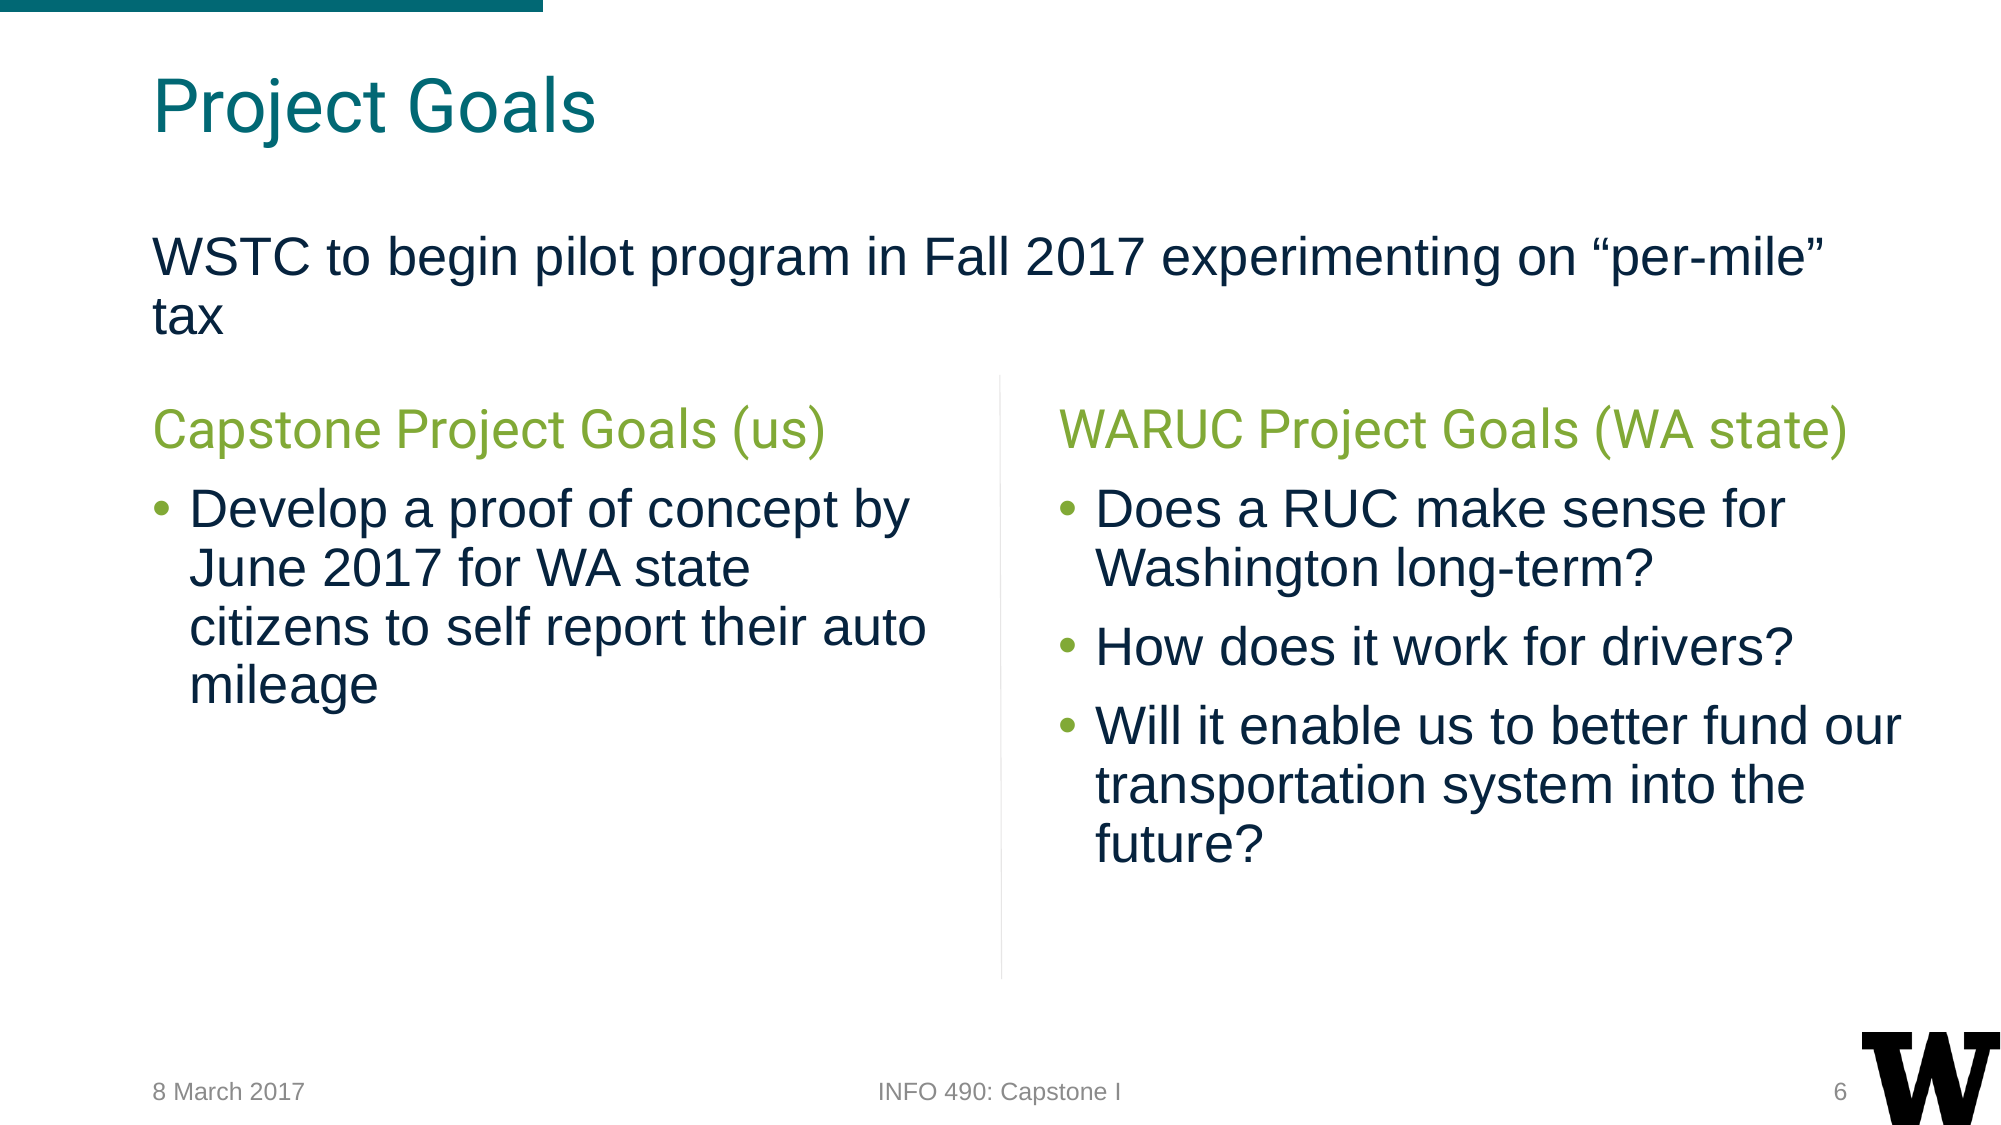

# Project Goals
WSTC to begin pilot program in Fall 2017 experimenting on “per-mile” tax

Capstone Project Goals (us)
Develop a proof of concept by June 2017 for WA state citizens to self report their auto mileage

WARUC Project Goals (WA state)
Does a RUC make sense for Washington long-term?
How does it work for drivers?
Will it enable us to better fund our transportation system into the future?

8 March 2017
INFO 490: Capstone I
6